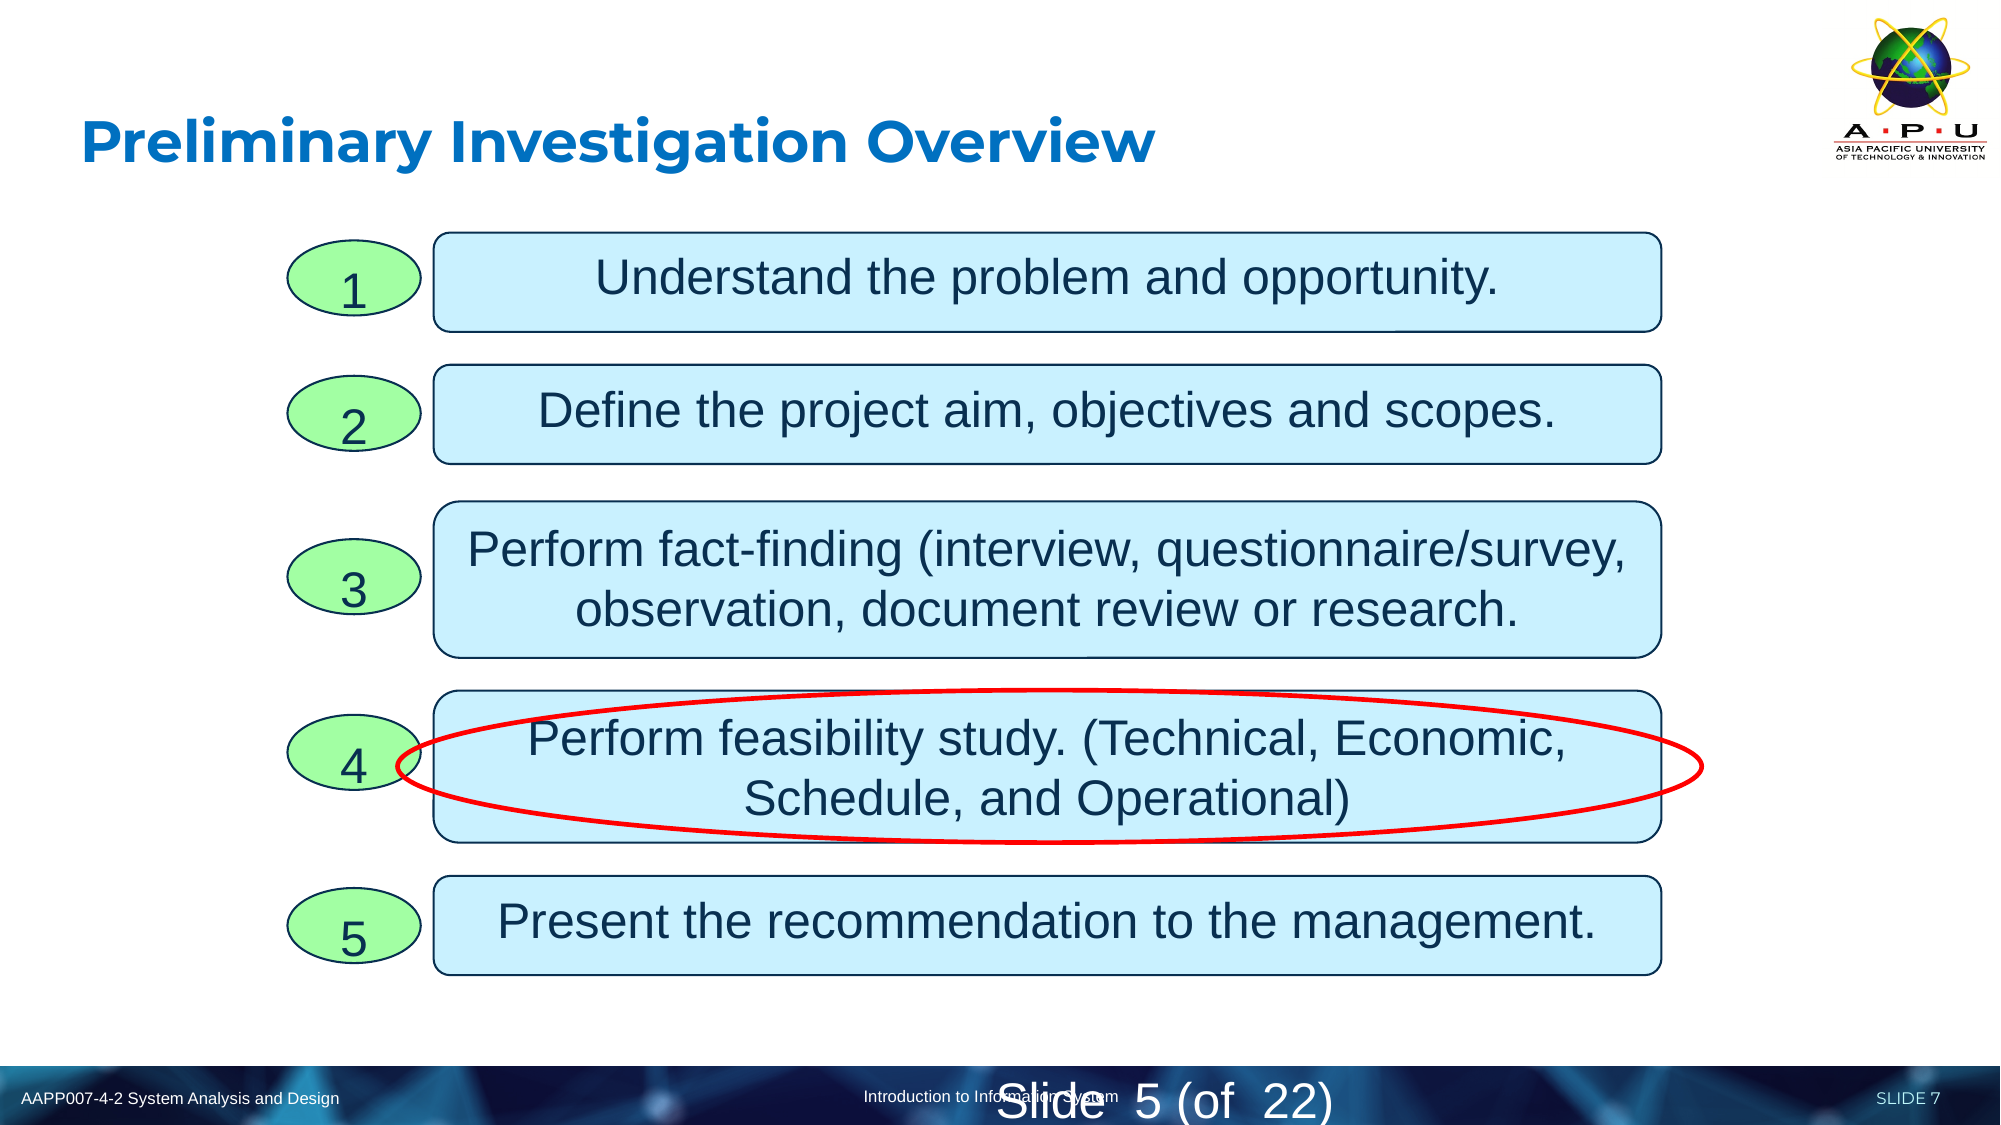

# Preliminary Investigation Overview
Understand the problem and opportunity.
1
Define the project aim, objectives and scopes.
2
Perform fact-finding (interview, questionnaire/survey, observation, document review or research.
3

Perform feasibility study. (Technical, Economic, Schedule, and Operational)
4
Present the recommendation to the management.
5
Slide  5 (of  22)